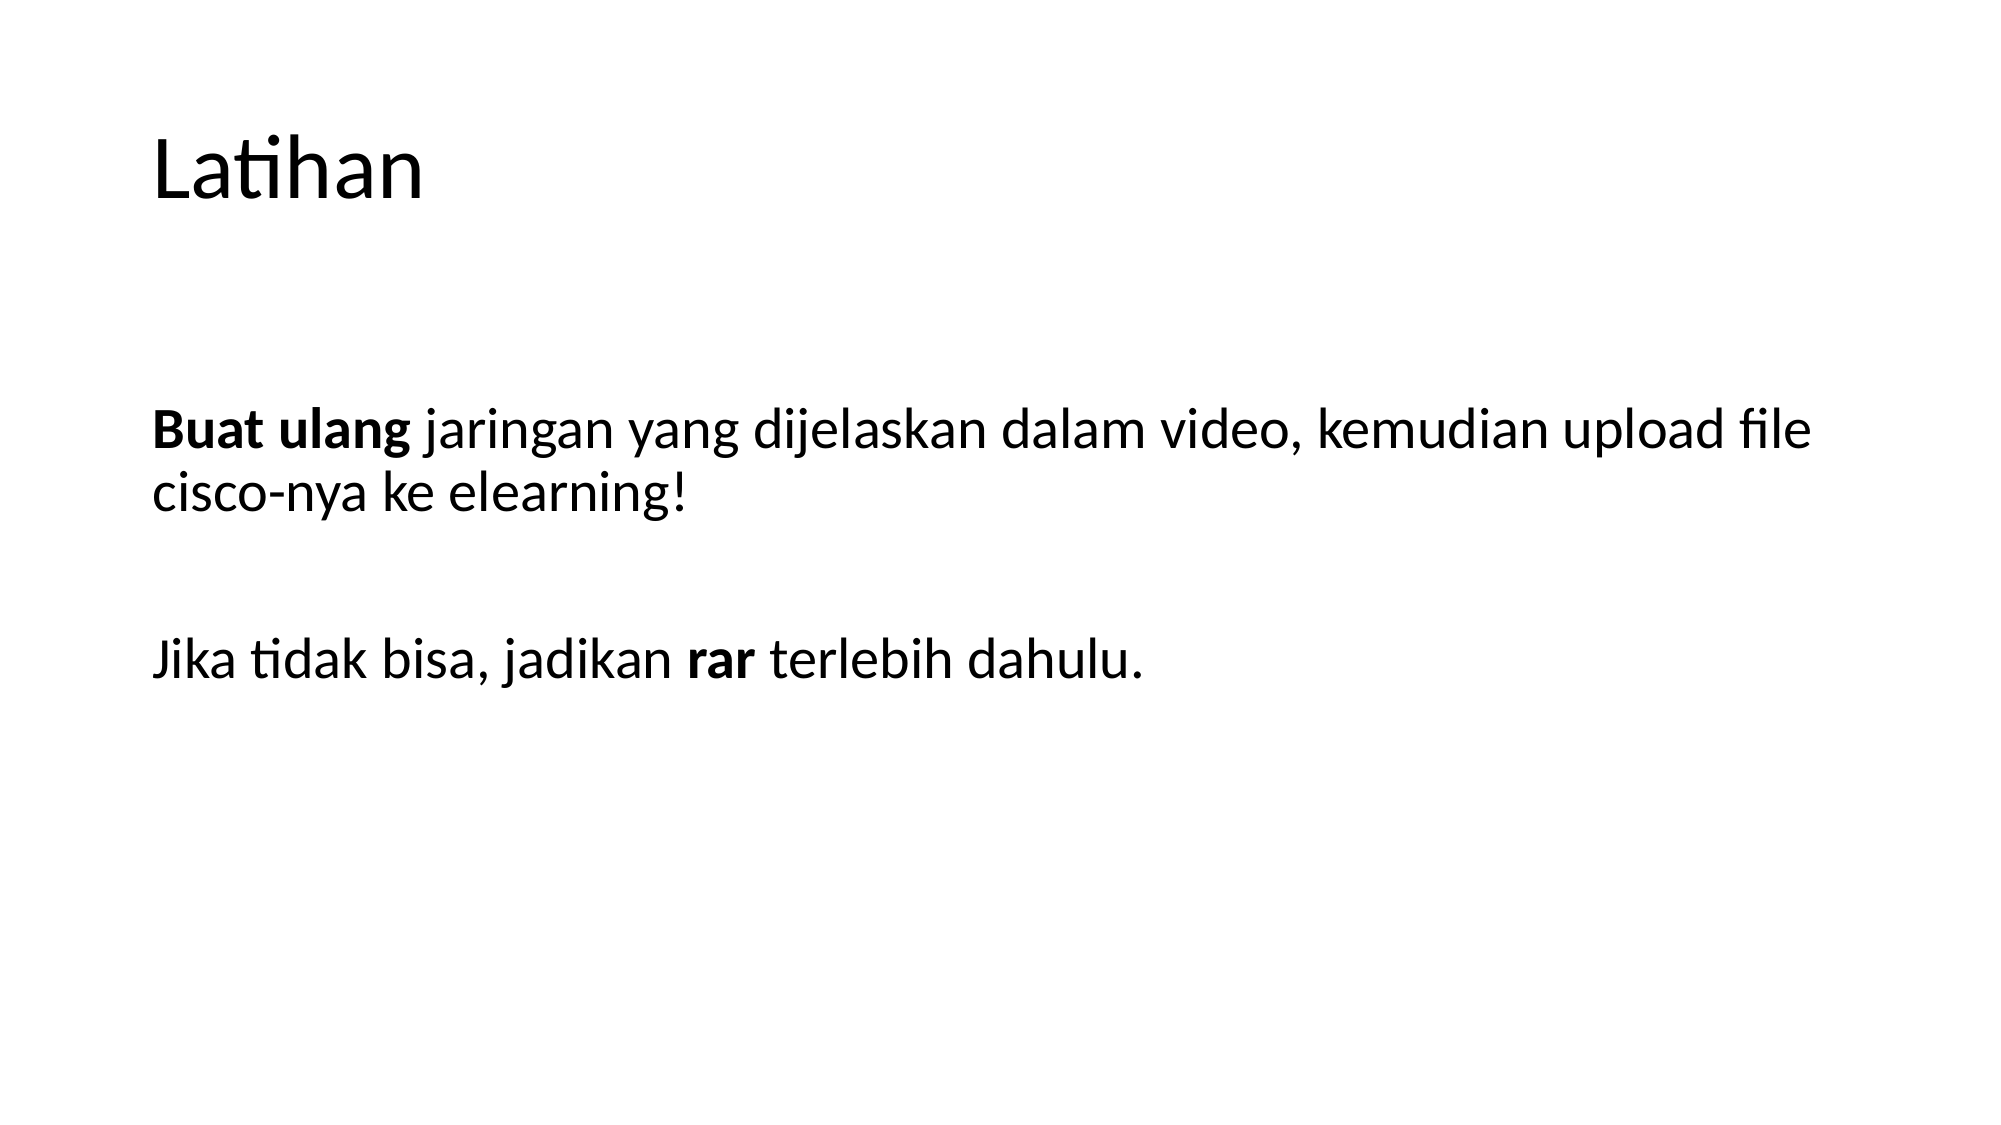

# Latihan

Buat ulang jaringan yang dijelaskan dalam video, kemudian upload file cisco-nya ke elearning!

Jika tidak bisa, jadikan rar terlebih dahulu.